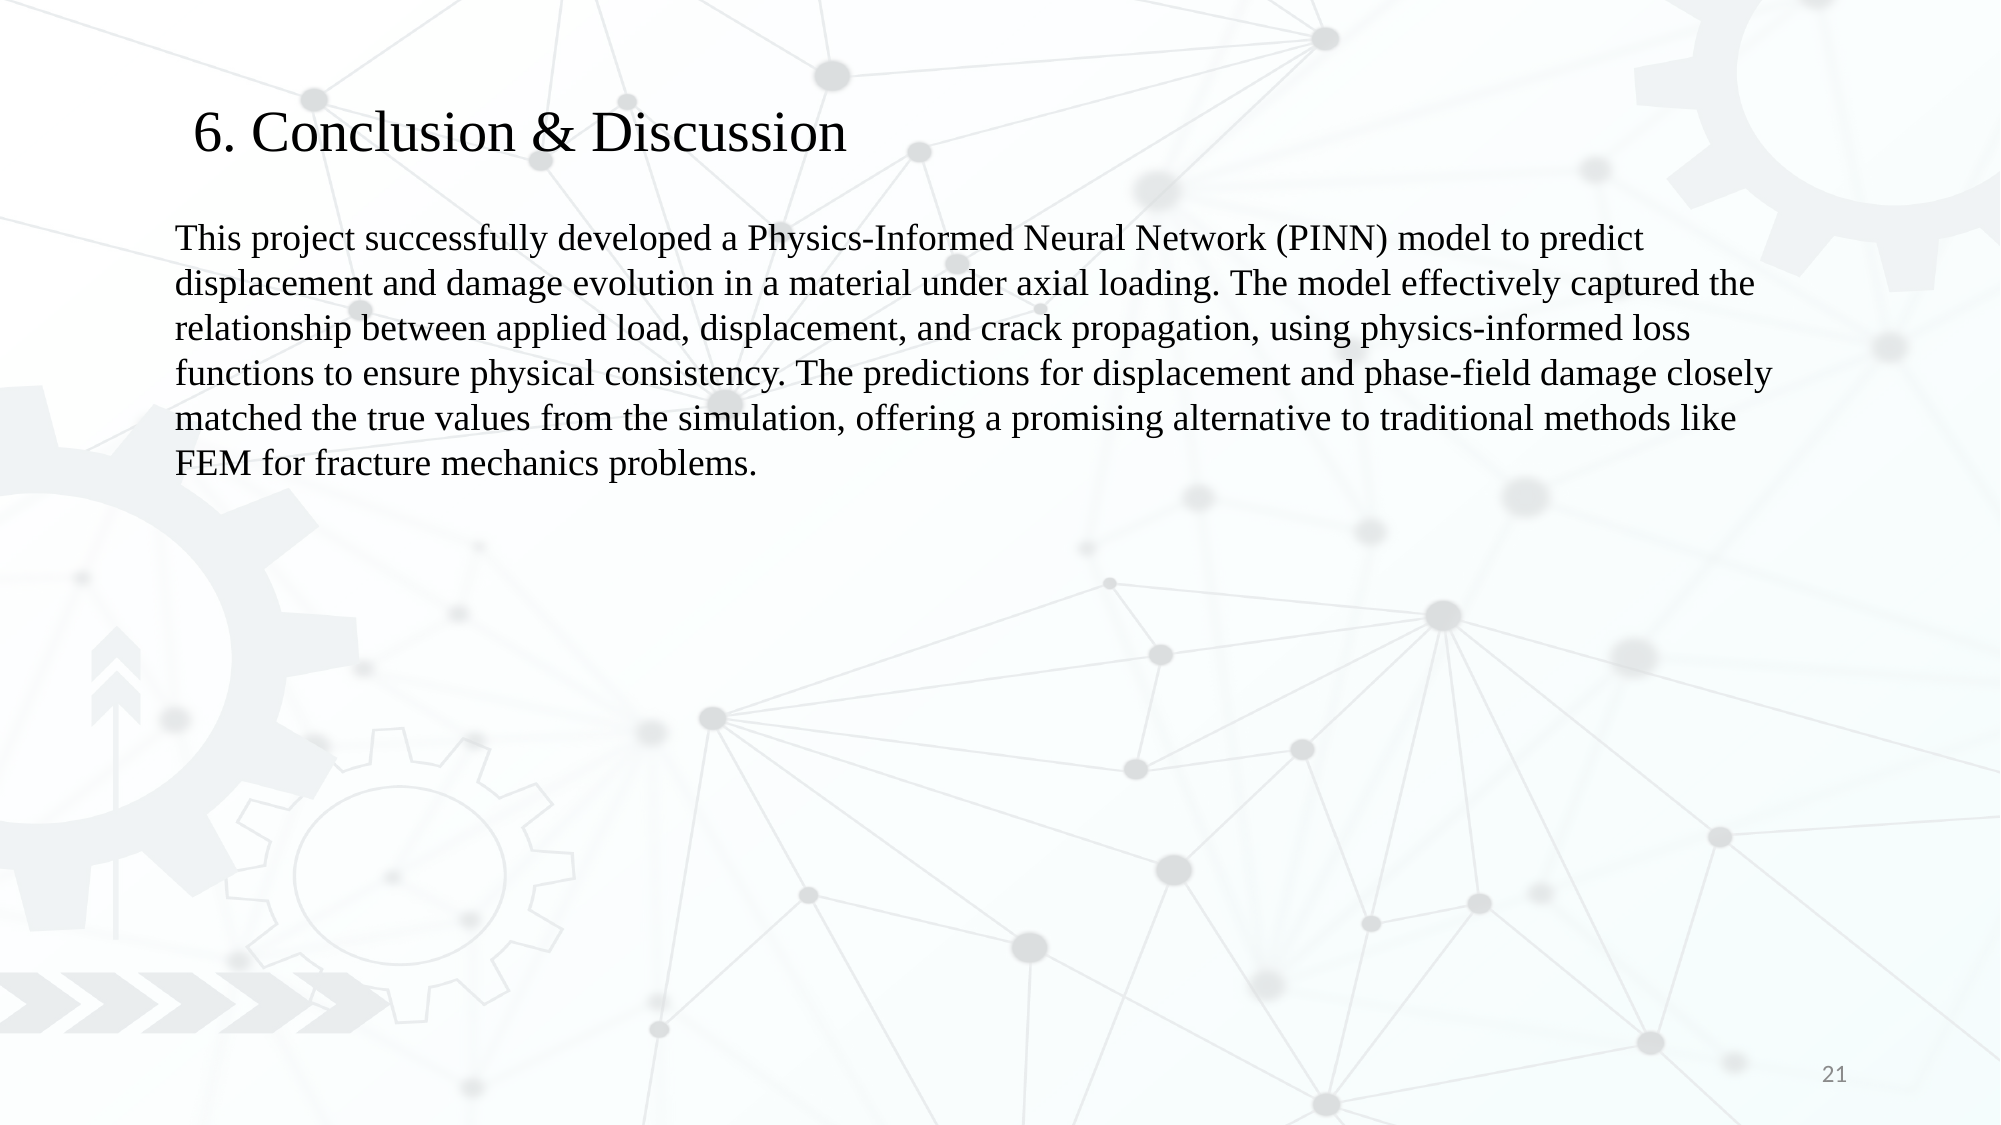

6. Conclusion & Discussion
This project successfully developed a Physics-Informed Neural Network (PINN) model to predict displacement and damage evolution in a material under axial loading. The model effectively captured the relationship between applied load, displacement, and crack propagation, using physics-informed loss functions to ensure physical consistency. The predictions for displacement and phase-field damage closely matched the true values from the simulation, offering a promising alternative to traditional methods like FEM for fracture mechanics problems.

21